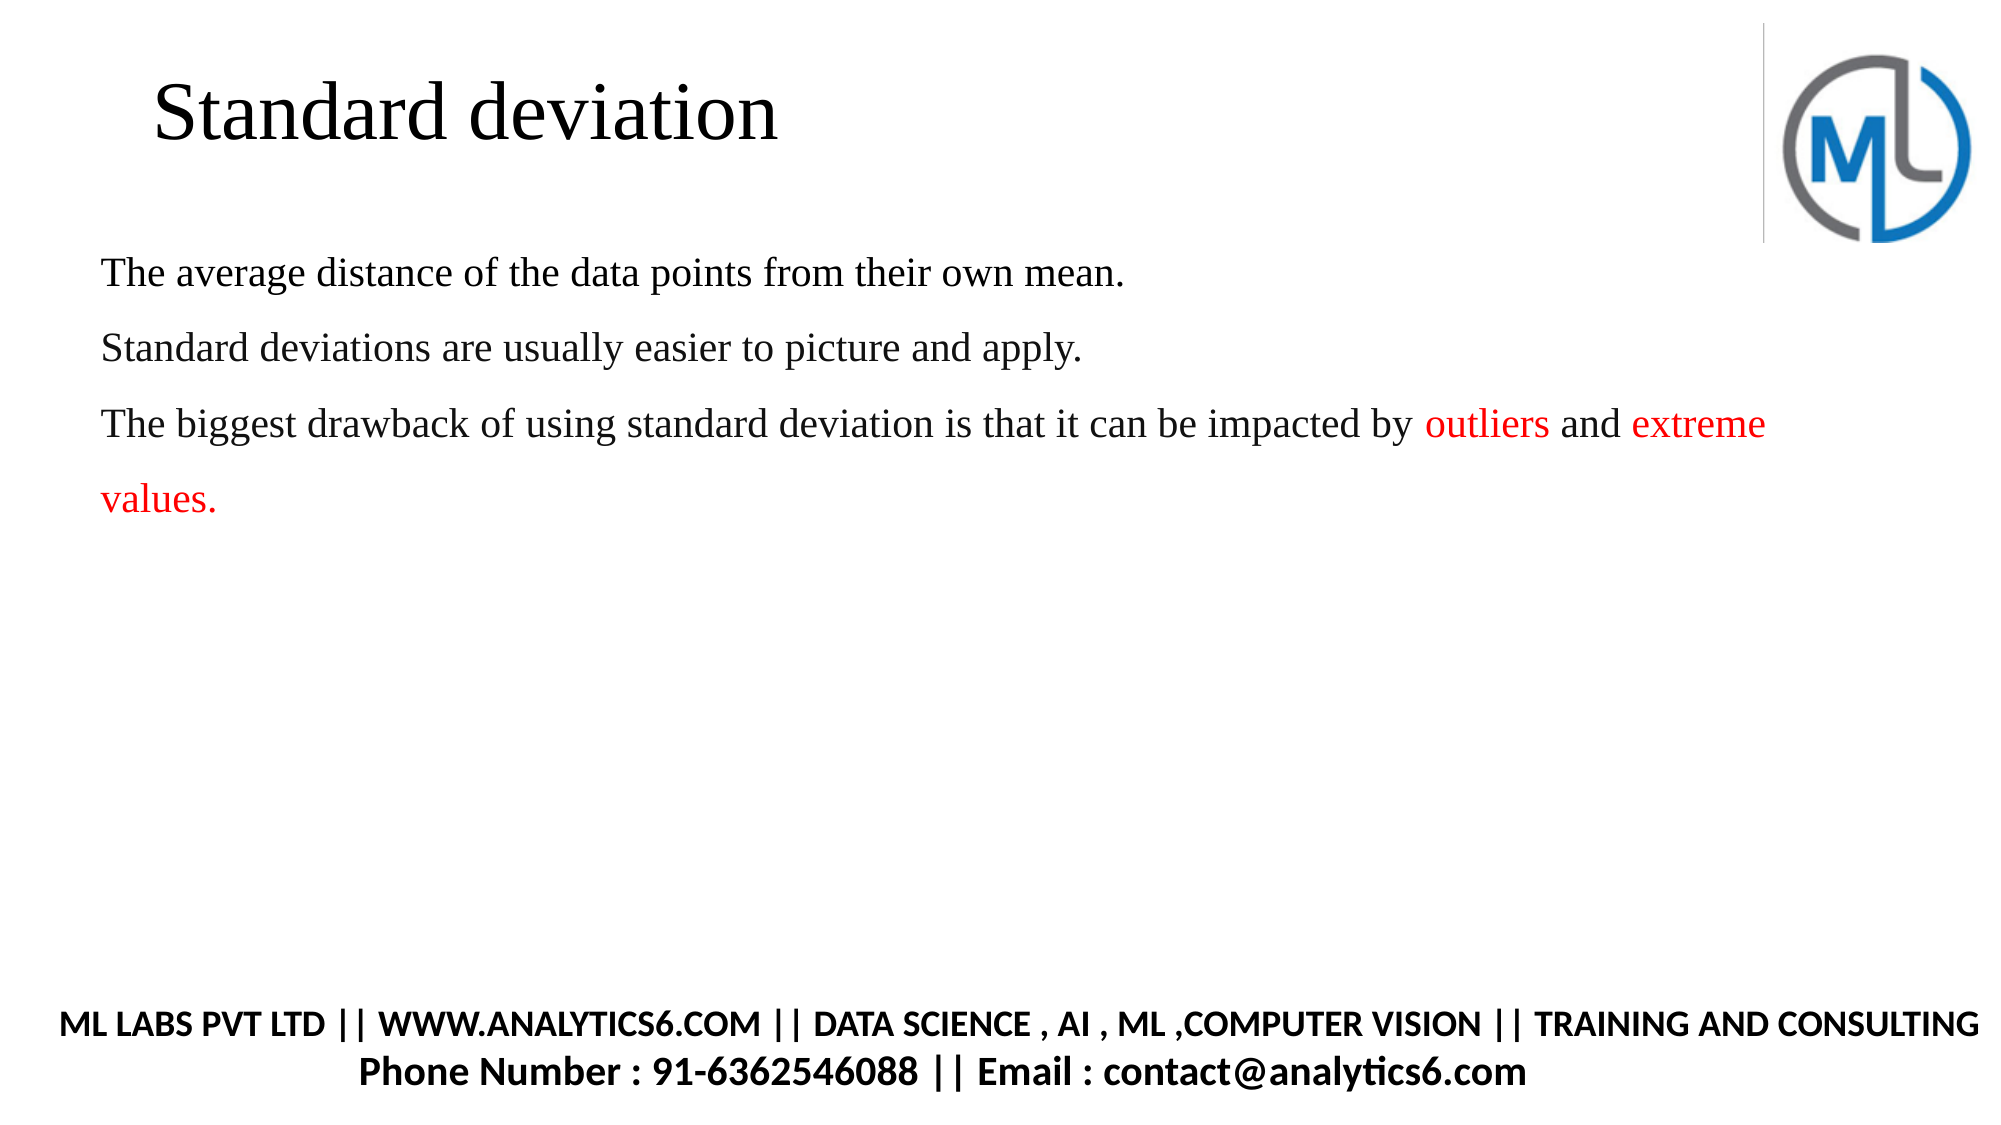

Standard deviation
The average distance of the data points from their own mean.
Standard deviations are usually easier to picture and apply.
The biggest drawback of using standard deviation is that it can be impacted by outliers and extreme values.

ML LABS PVT LTD || WWW.ANALYTICS6.COM || DATA SCIENCE , AI , ML ,COMPUTER VISION || TRAINING AND CONSULTING
		Phone Number : 91-6362546088 || Email : contact@analytics6.com